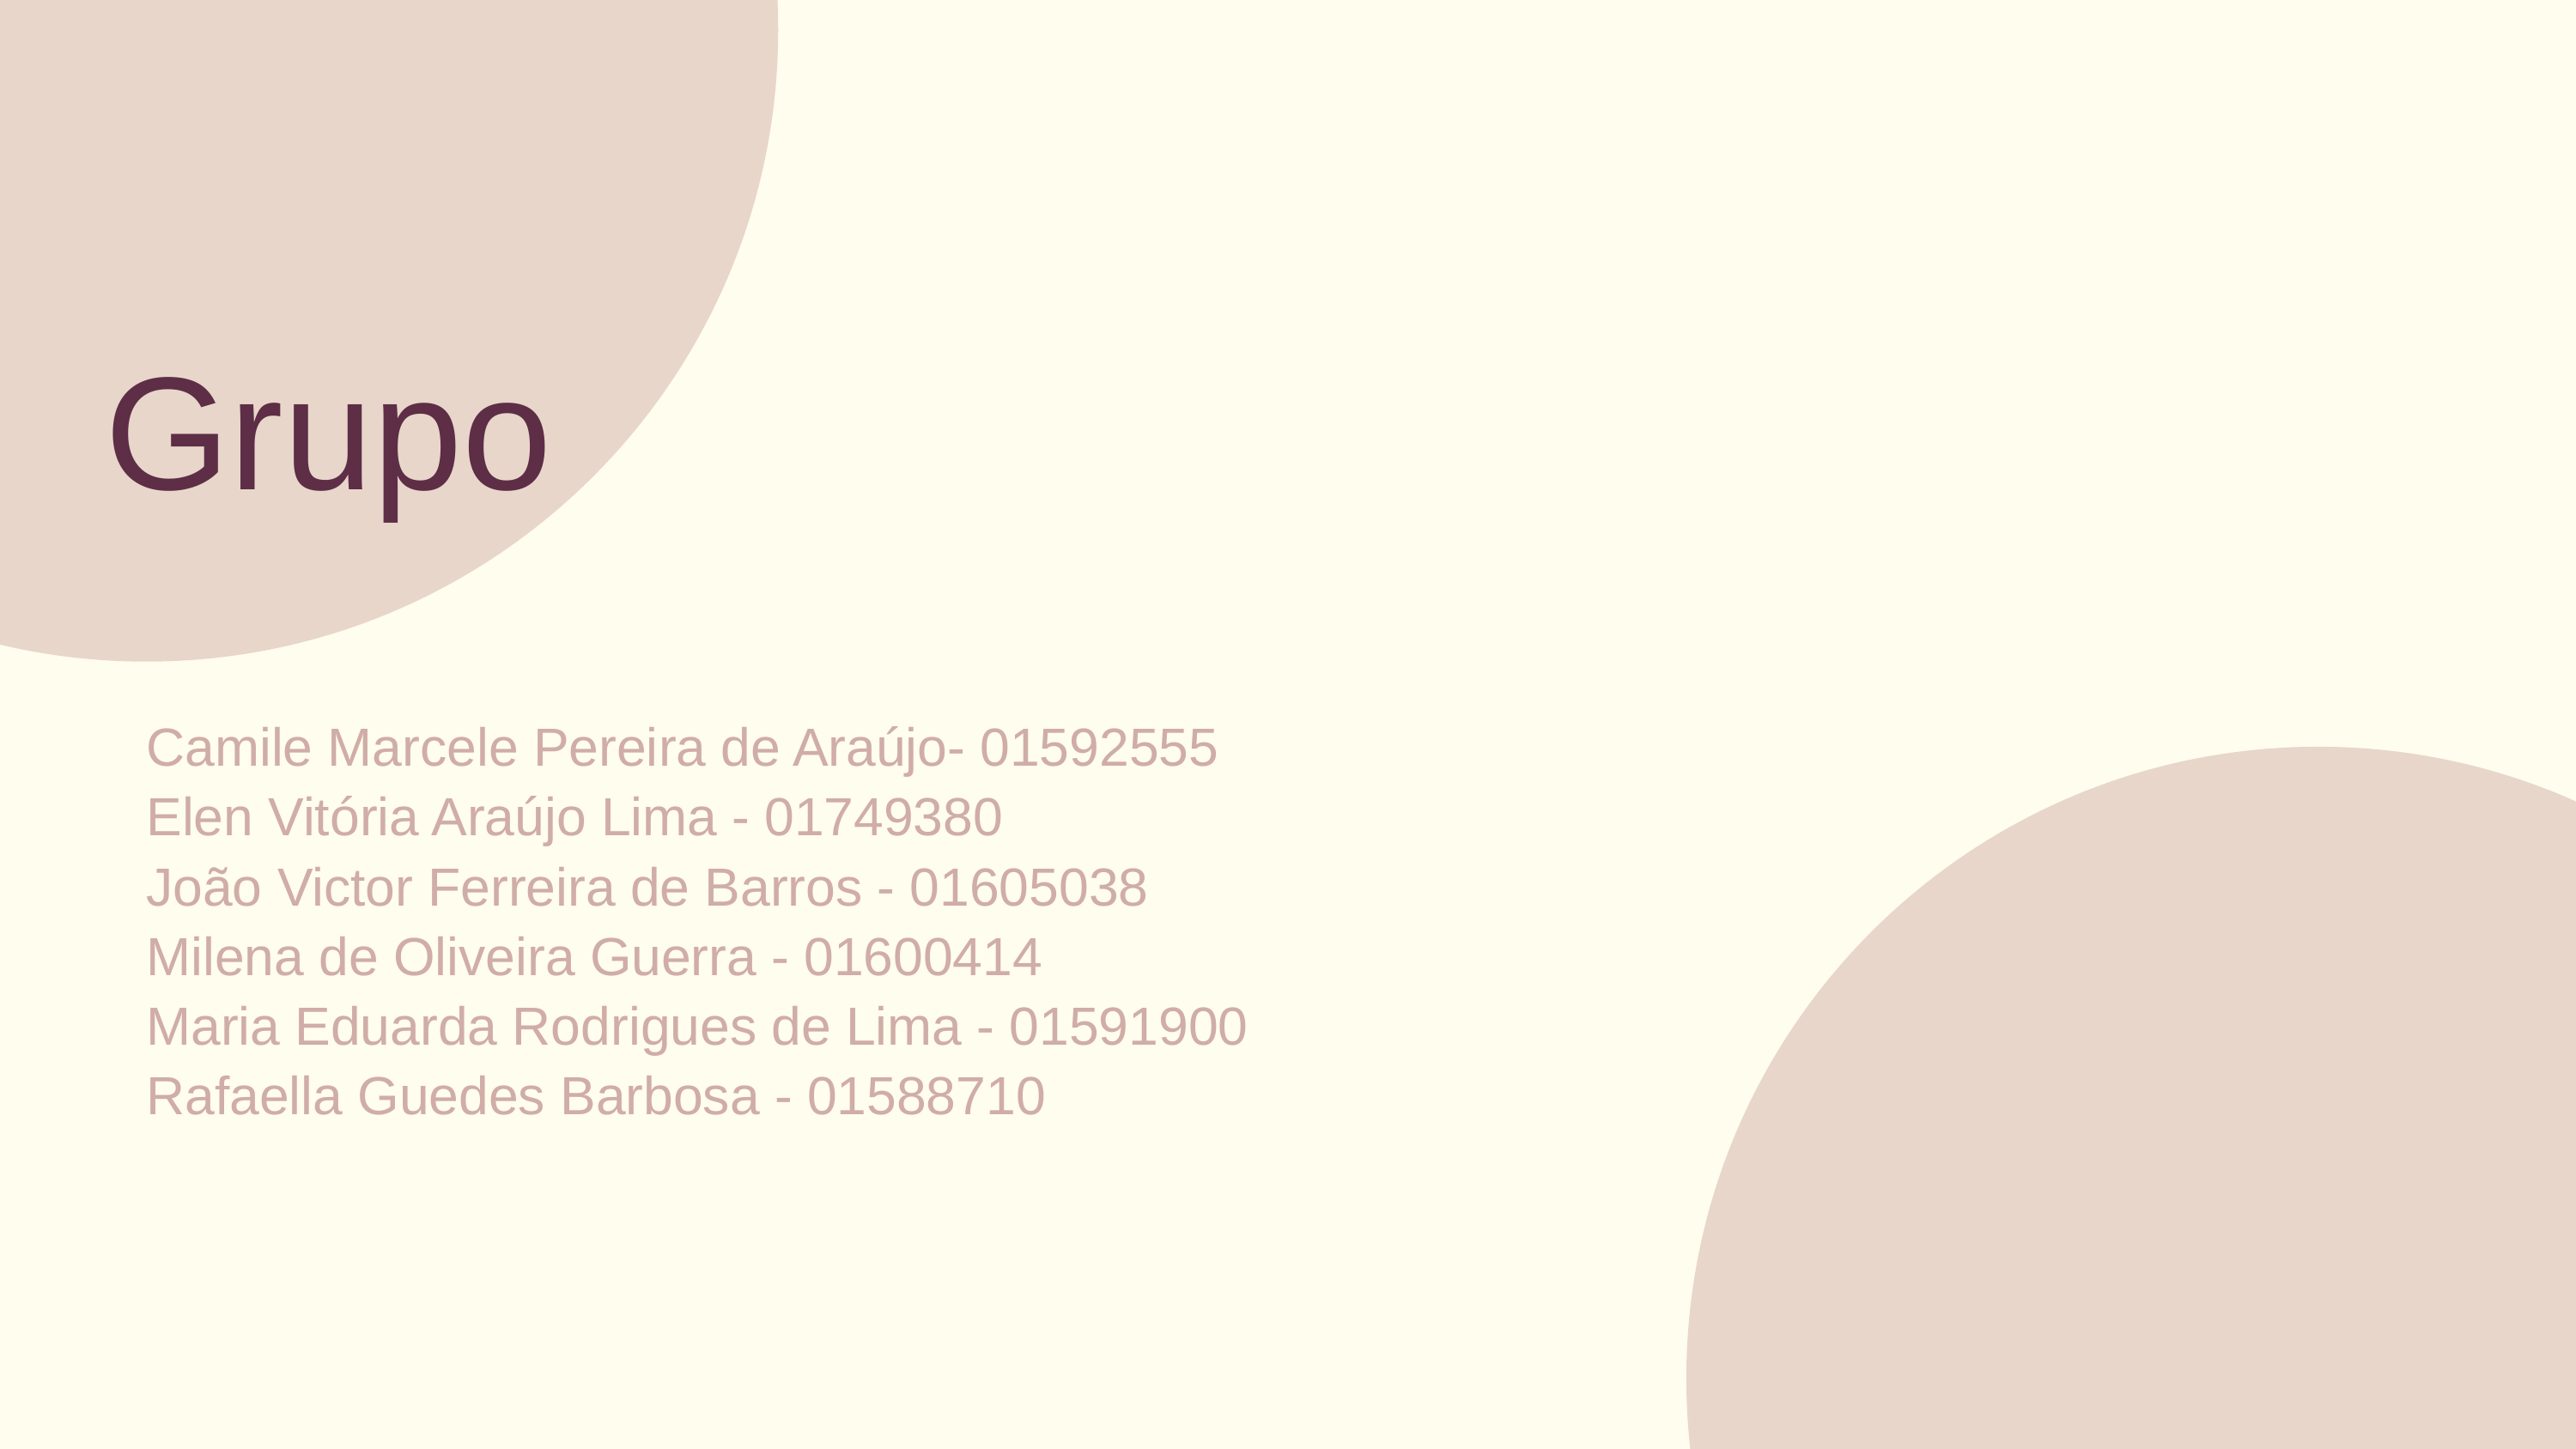

Grupo
Camile Marcele Pereira de Araújo- 01592555
Elen Vitória Araújo Lima - 01749380
João Victor Ferreira de Barros - 01605038
Milena de Oliveira Guerra - 01600414
Maria Eduarda Rodrigues de Lima - 01591900
Rafaella Guedes Barbosa - 01588710